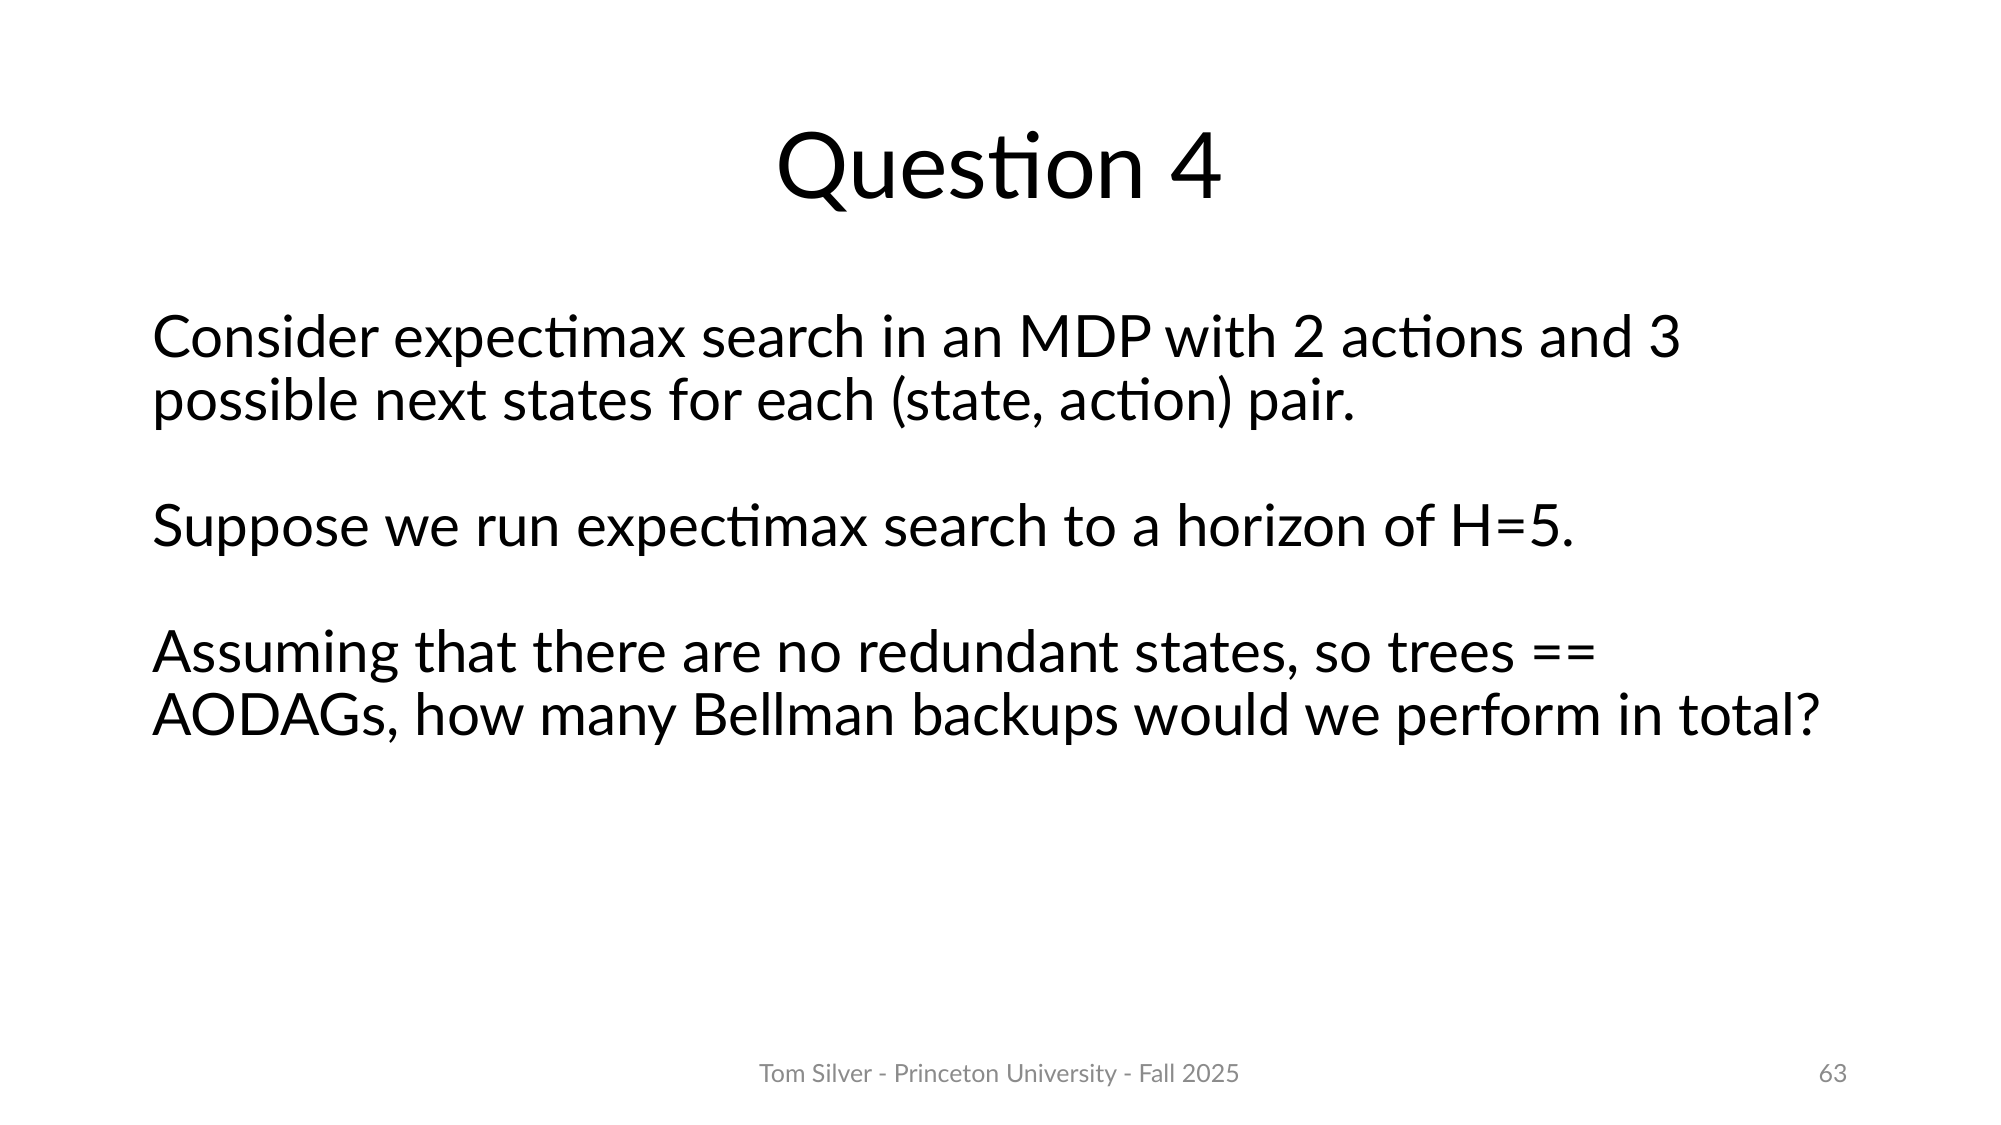

# Question 4
Consider expectimax search in an MDP with 2 actions and 3 possible next states for each (state, action) pair.
Suppose we run expectimax search to a horizon of H=5.
Assuming that there are no redundant states, so trees == AODAGs, how many Bellman backups would we perform in total?
Tom Silver - Princeton University - Fall 2025
63